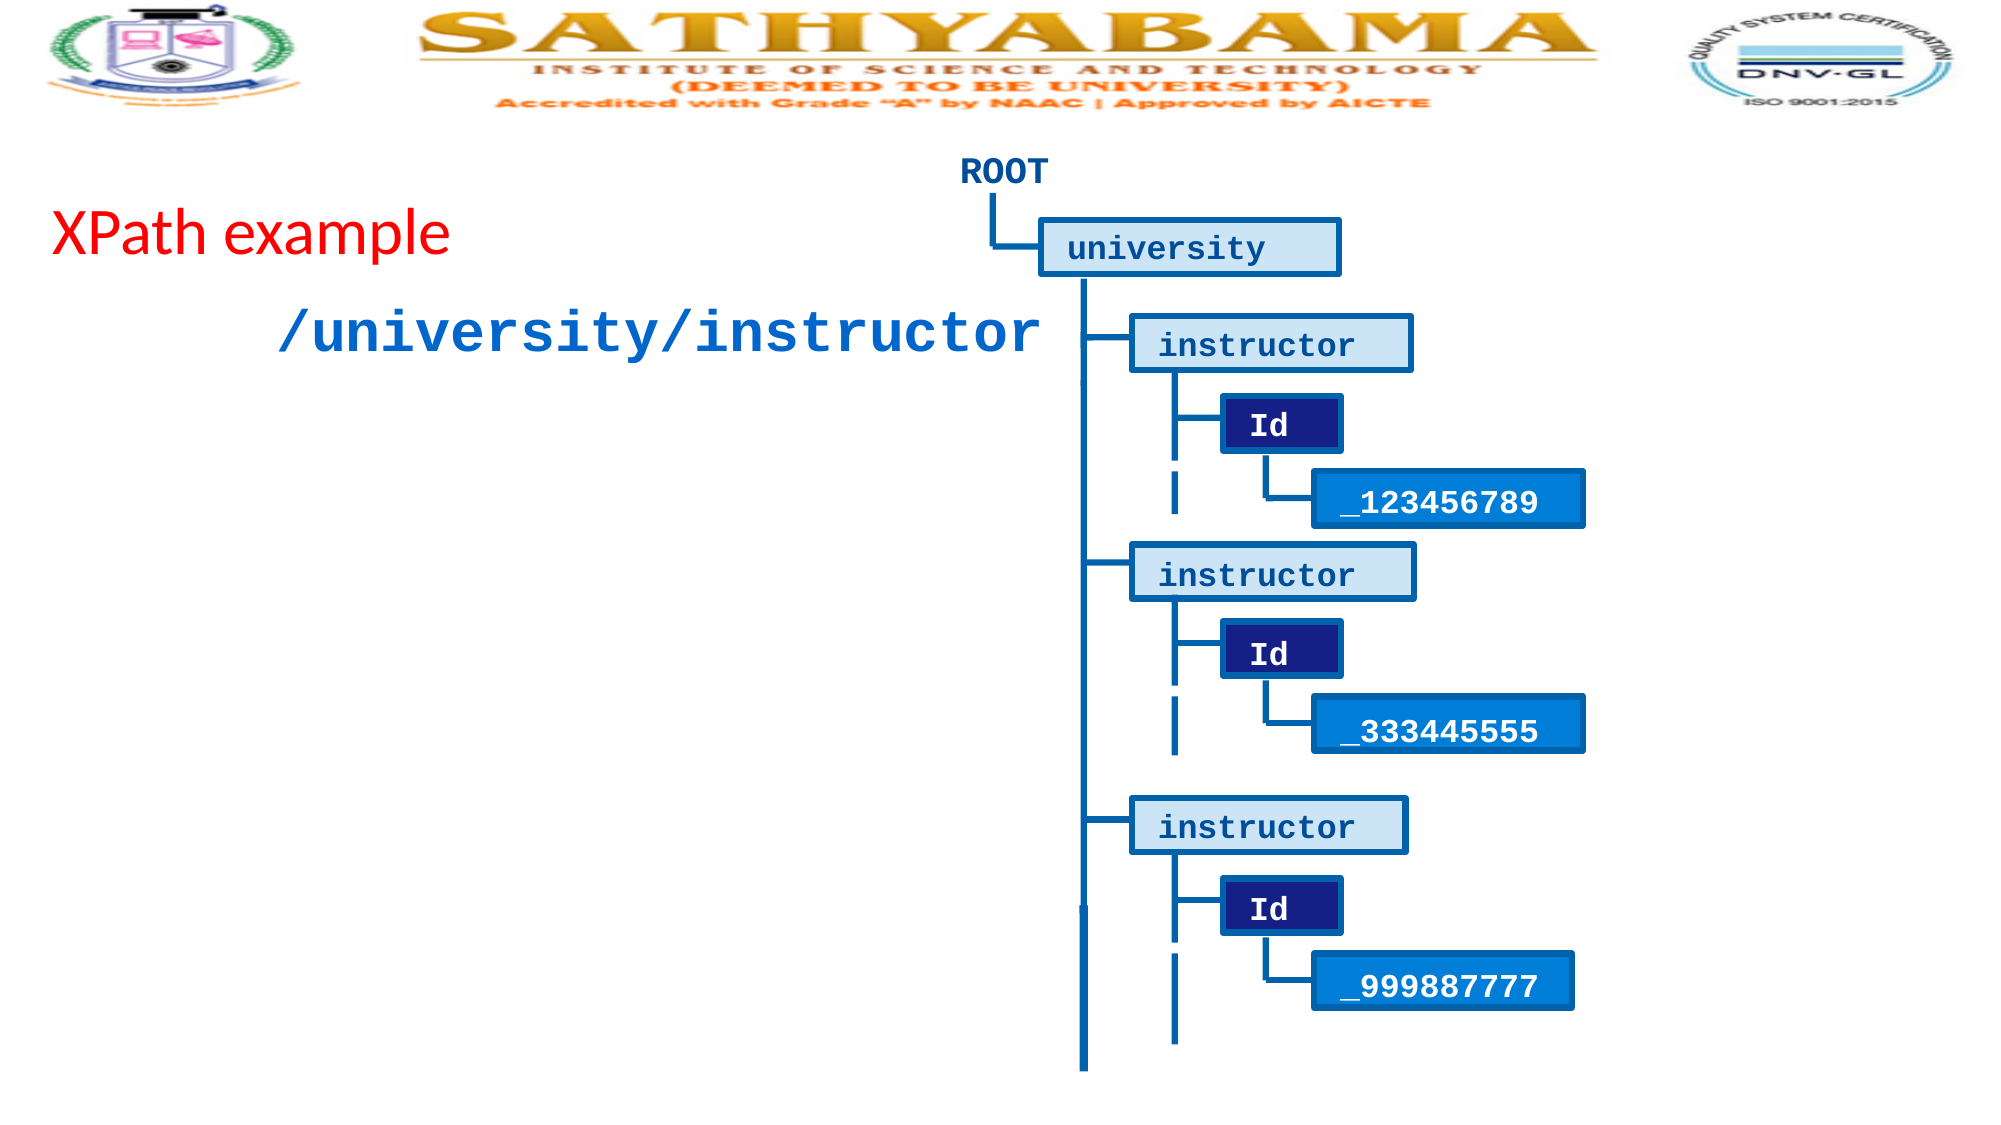

ROOT
university

# XPath example

/university/instructor
instructor

Id

_123456789
instructor

Id

_333445555
instructor

Id

_999887777